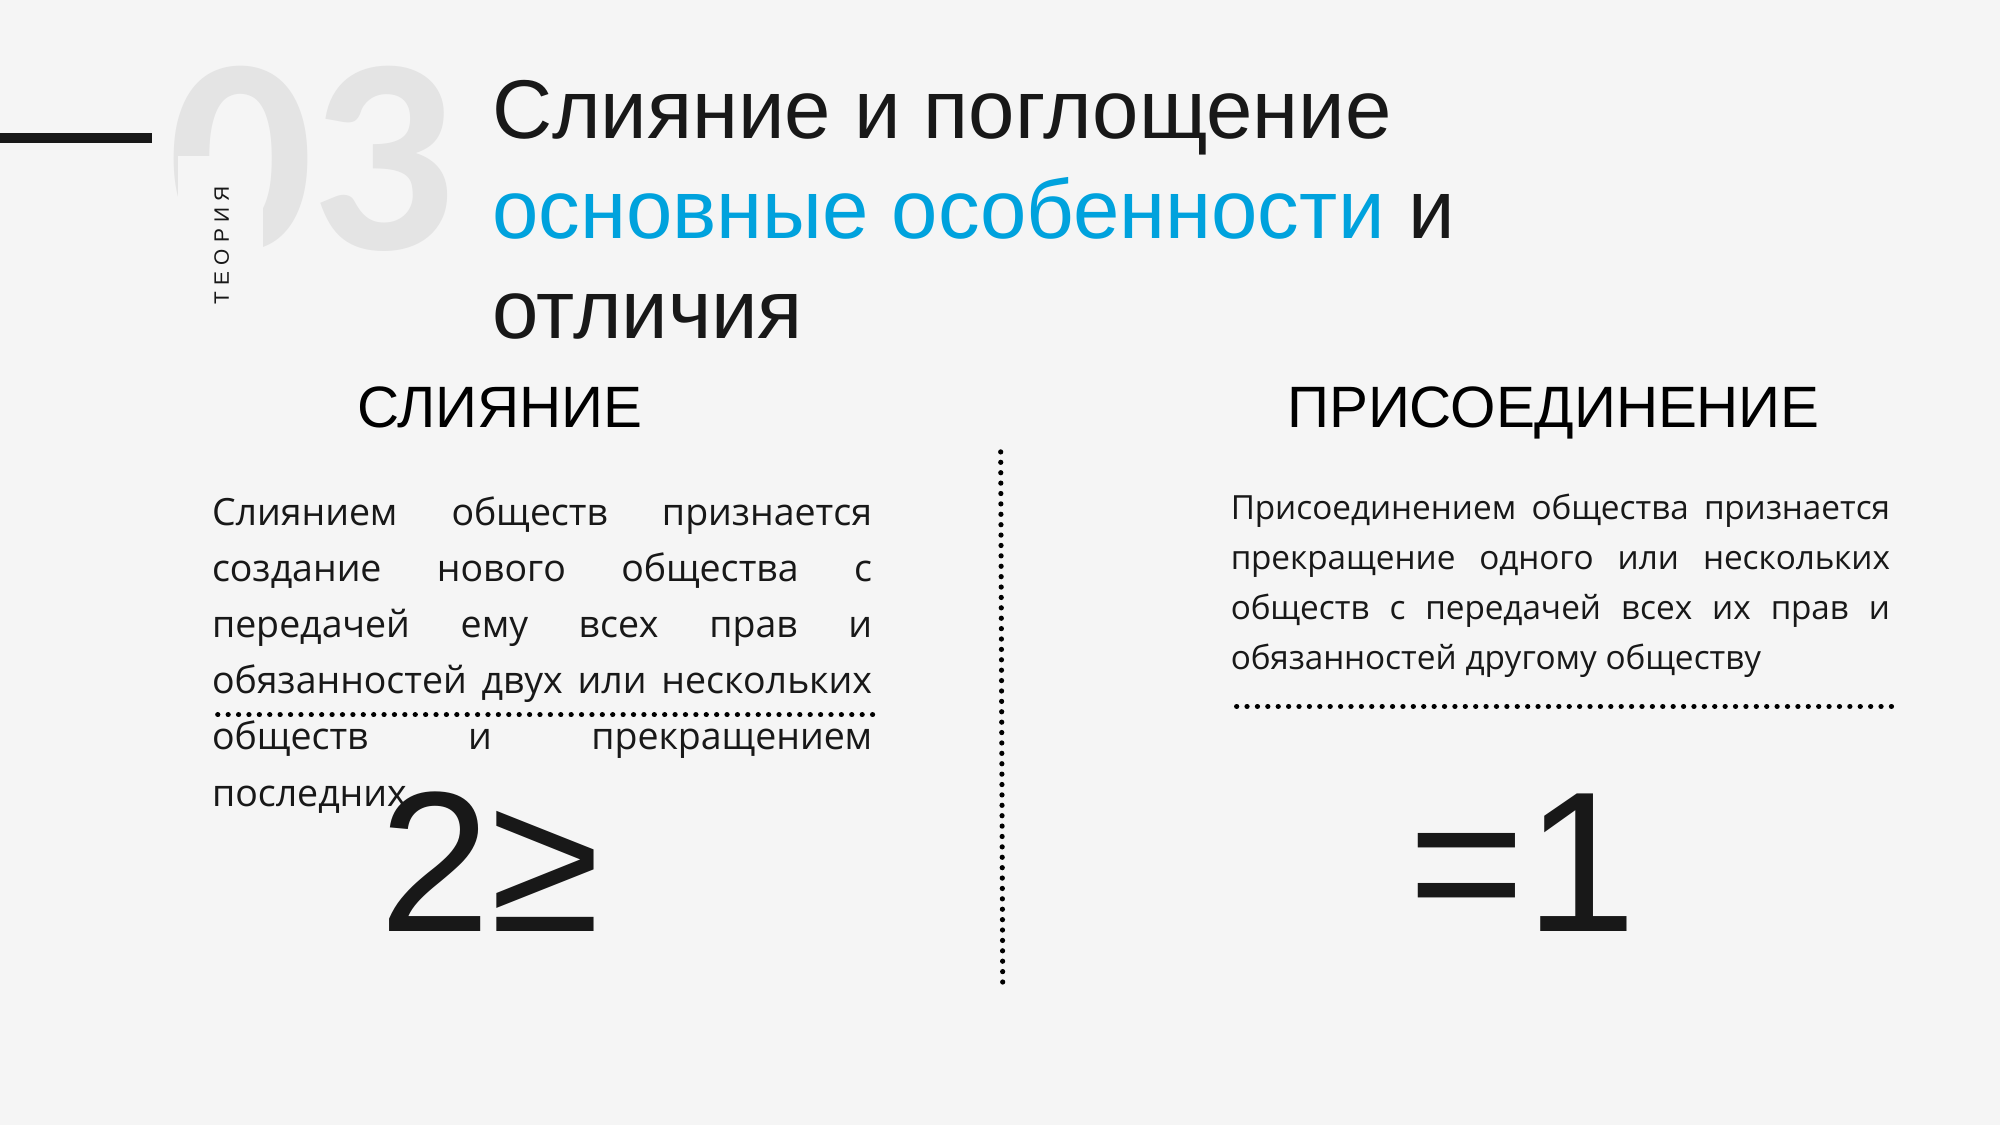

03
Слияние и поглощение основные особенности и отличия

ТЕОРИЯ
СЛИЯНИЕ
ПРИСОЕДИНЕНИЕ
Слиянием обществ признается создание нового общества с передачей ему всех прав и обязанностей двух или нескольких обществ и прекращением последних
Присоединением общества признается прекращение одного или нескольких обществ с передачей всех их прав и обязанностей другому обществу
2≥
=1